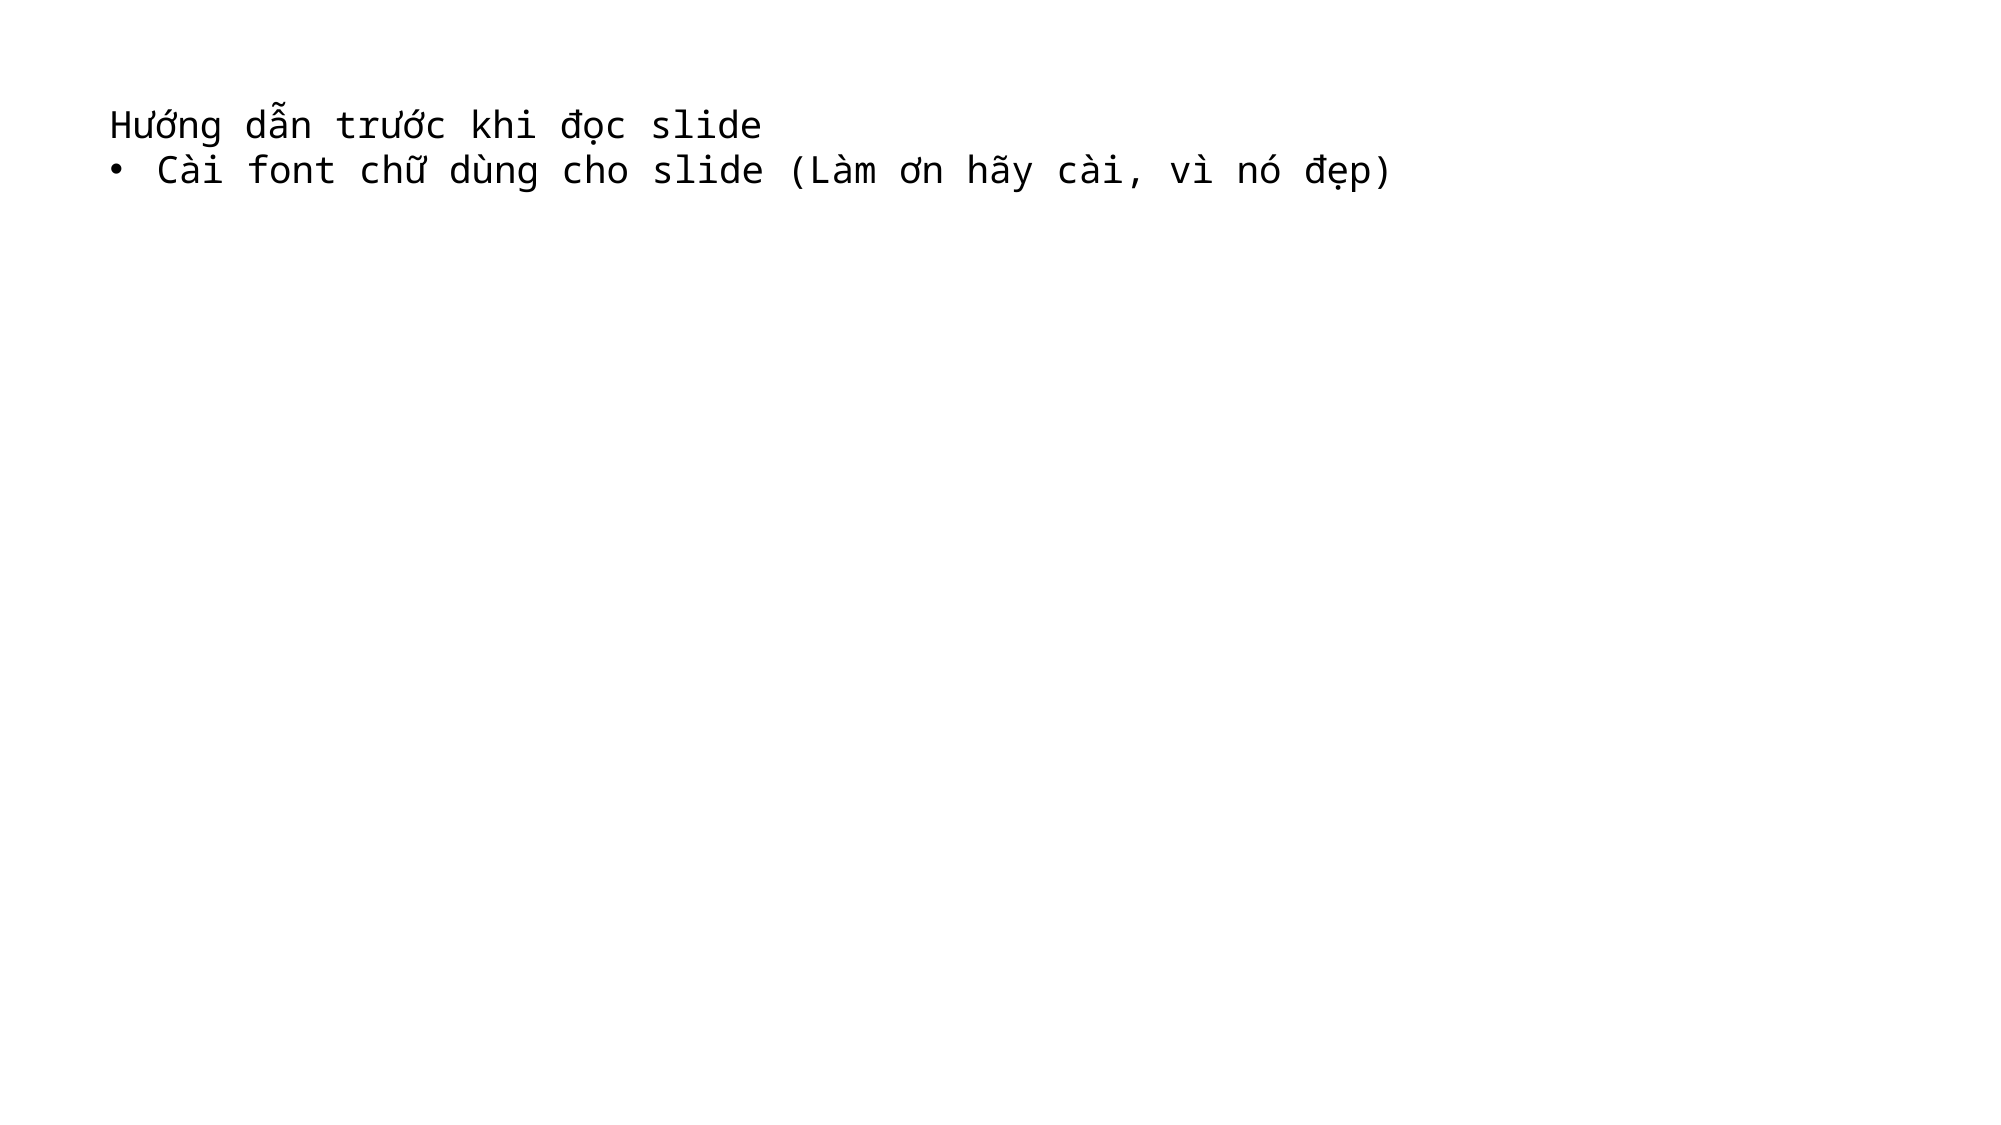

Hướng dẫn trước khi đọc slide
Cài font chữ dùng cho slide (Làm ơn hãy cài, vì nó đẹp)